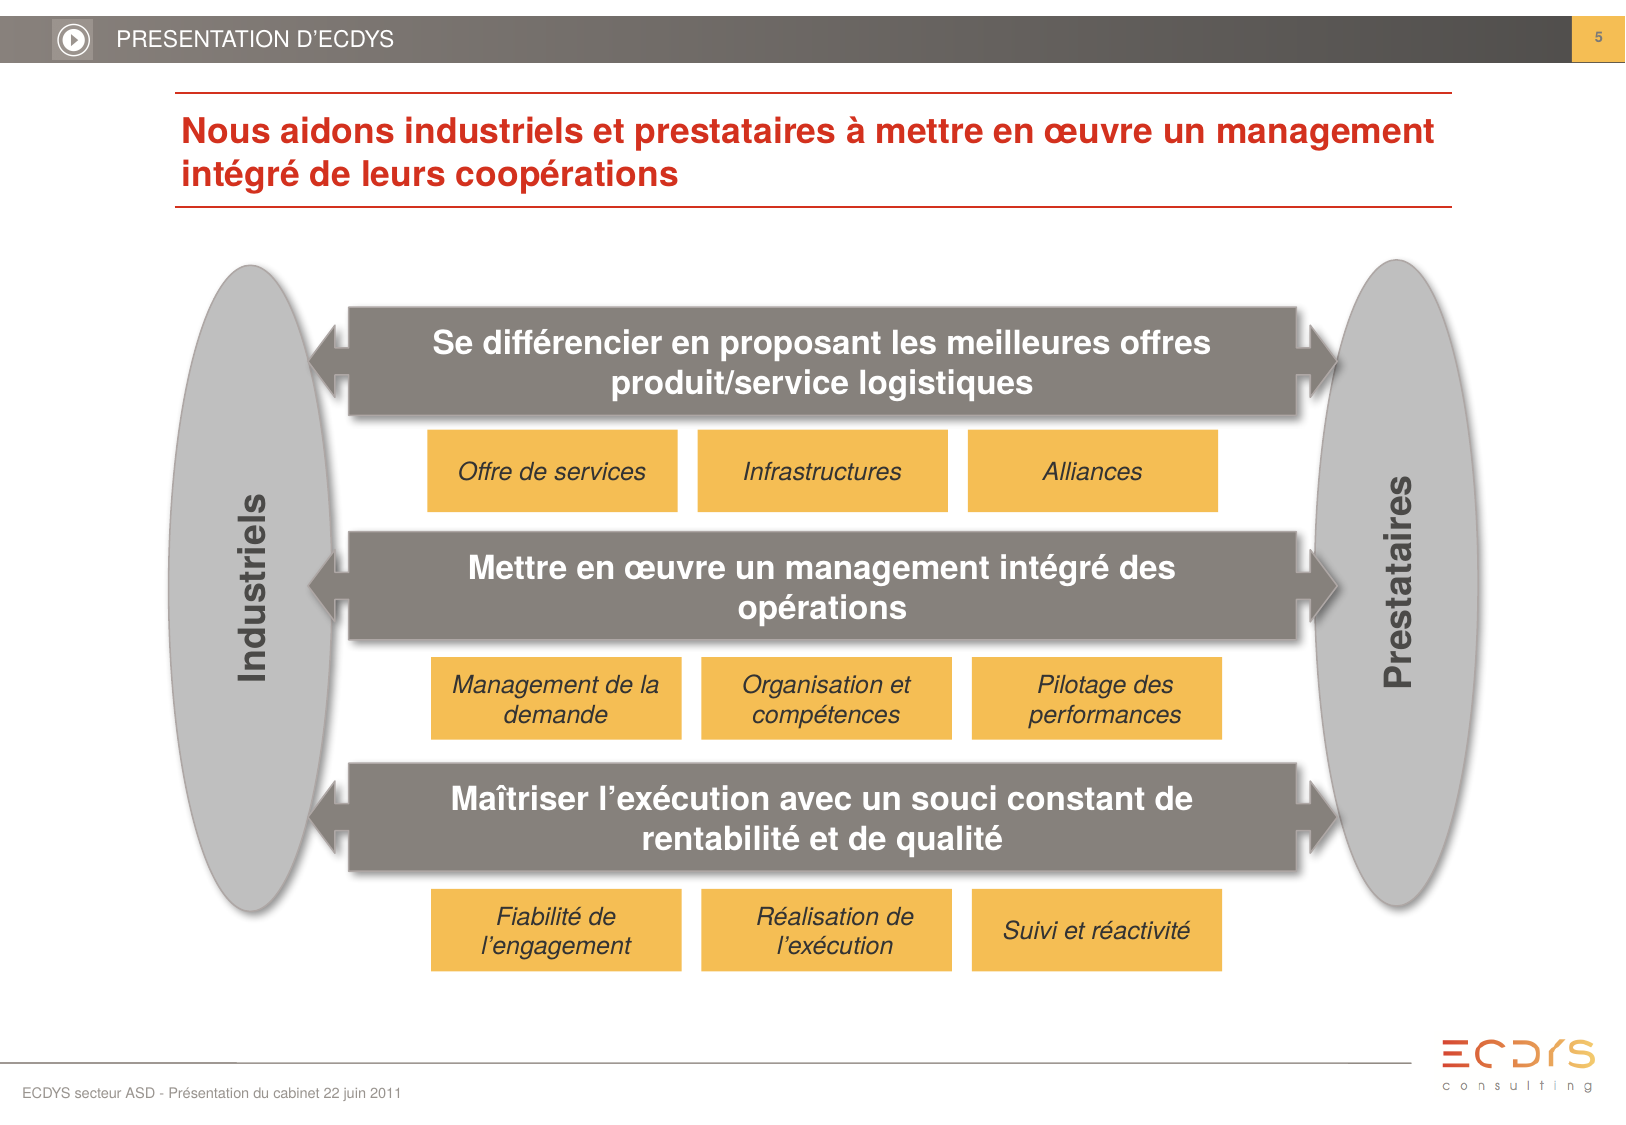

5
PRESENTATION D’ECDYS
# Nous aidons industriels et prestataires à mettre en œuvre un management intégré de leurs coopérations
Prestataires
Industriels
Se différencier en proposant les meilleures offres produit/service logistiques
Offre de services
Infrastructures
Alliances
Mettre en œuvre un management intégré des opérations
Management de la demande
Organisation et compétences
Pilotage des performances
Maîtriser l’exécution avec un souci constant de rentabilité et de qualité
Fiabilité de l’engagement
Réalisation de l’exécution
Suivi et réactivité
ECDYS secteur ASD - Présentation du cabinet 22 juin 2011